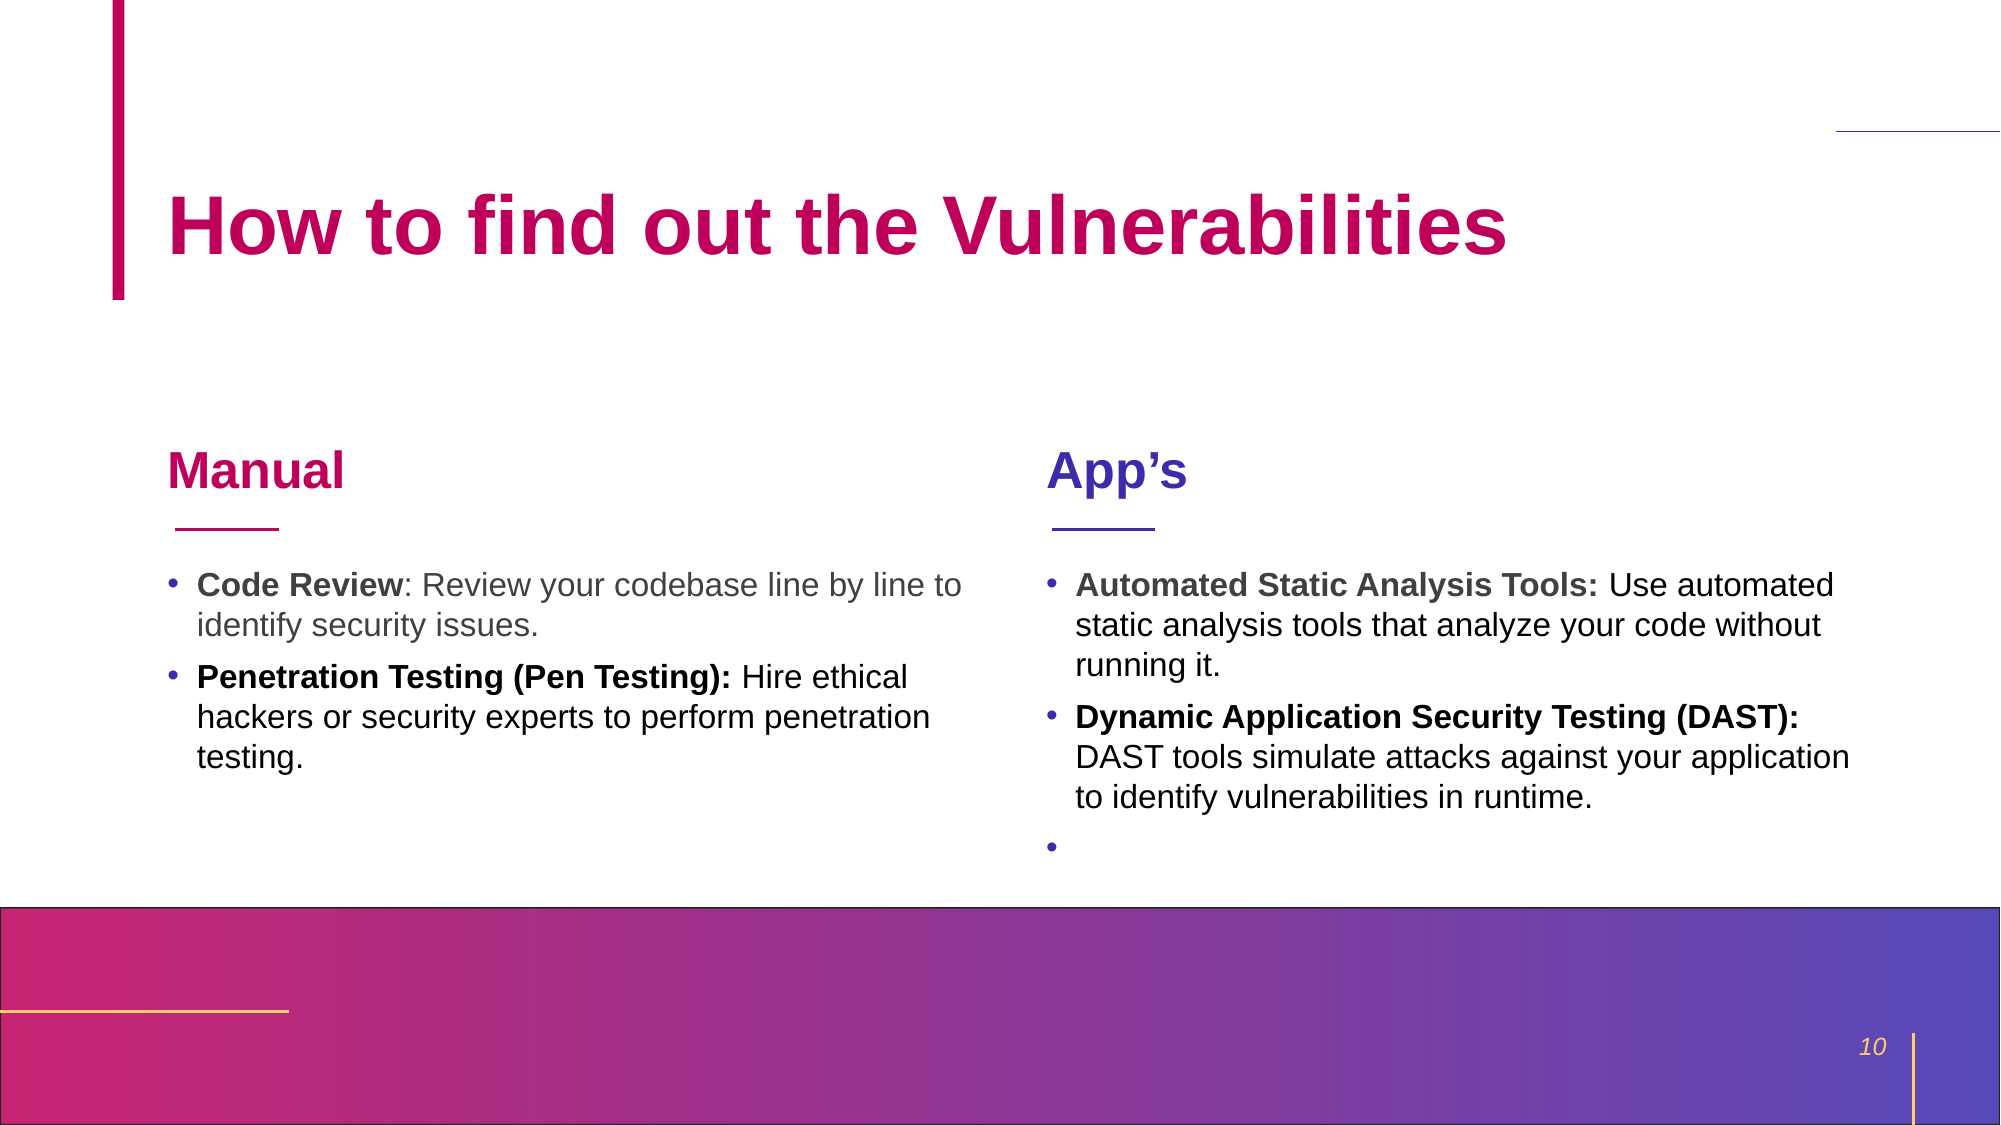

# How to find out the Vulnerabilities
Manual
App’s
Code Review: Review your codebase line by line to identify security issues.
Penetration Testing (Pen Testing): Hire ethical hackers or security experts to perform penetration testing.
Automated Static Analysis Tools: Use automated static analysis tools that analyze your code without running it.
Dynamic Application Security Testing (DAST): DAST tools simulate attacks against your application to identify vulnerabilities in runtime.

10